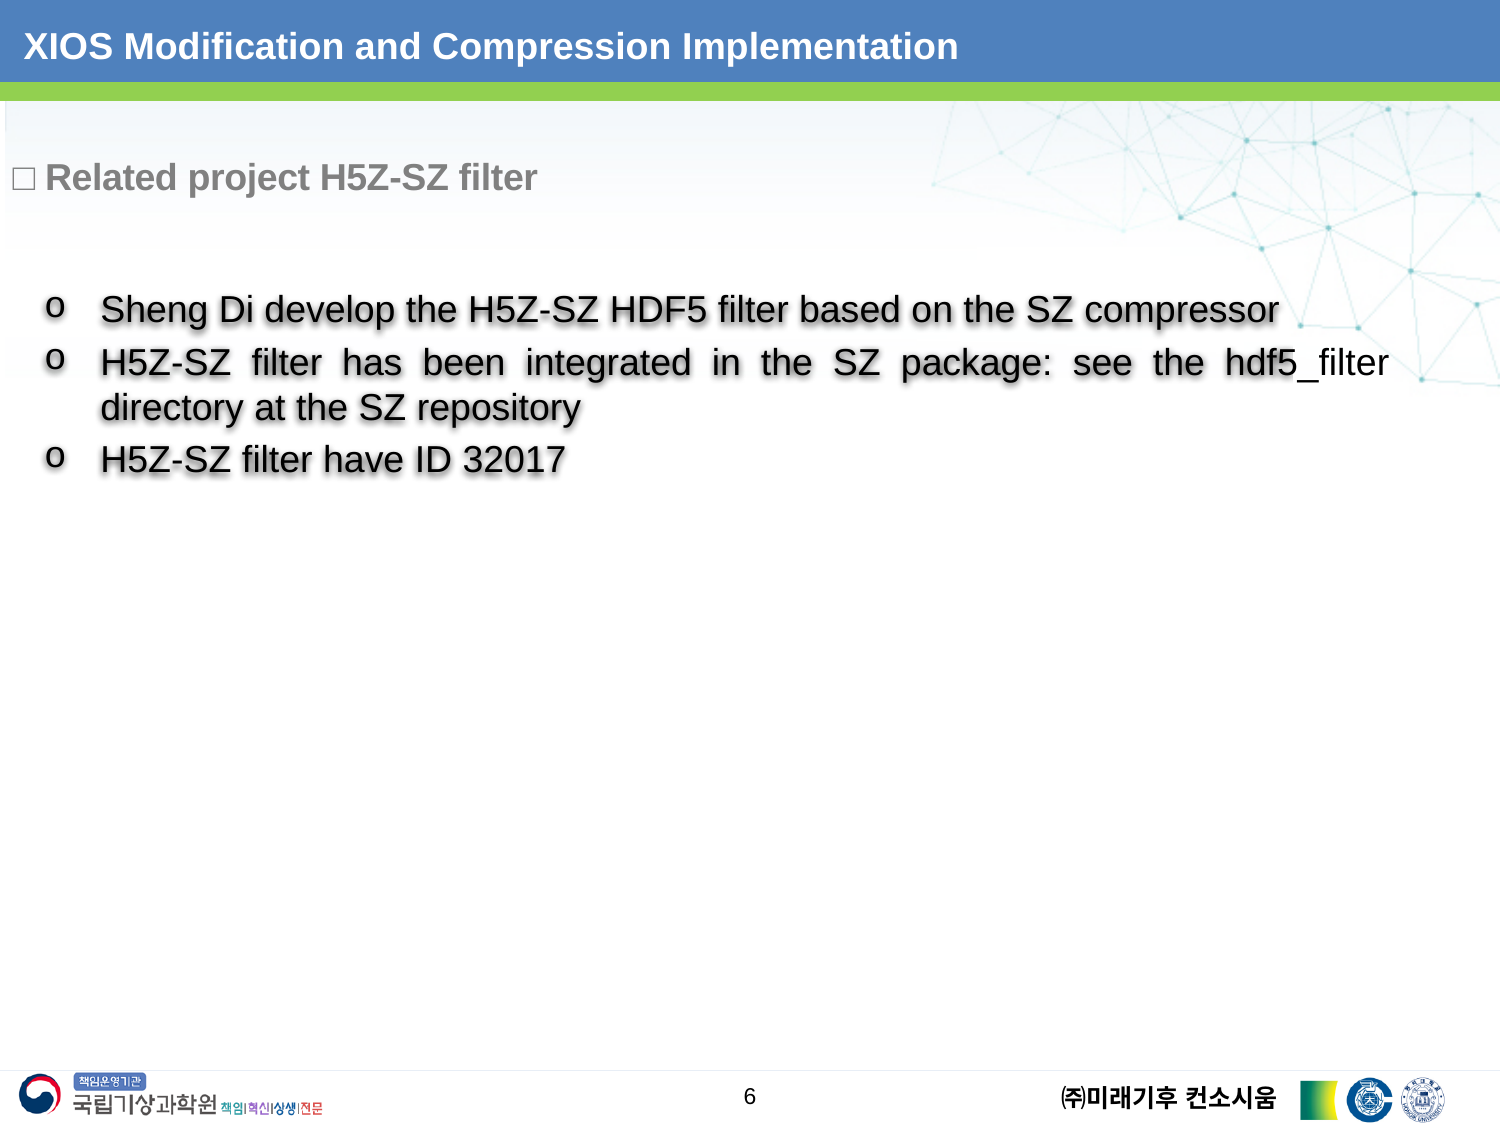

XIOS Modification and Compression Implementation
# □ Related project H5Z-SZ filter
Sheng Di develop the H5Z-SZ HDF5 filter based on the SZ compressor
H5Z-SZ filter has been integrated in the SZ package: see the hdf5_filter directory at the SZ repository
H5Z-SZ filter have ID 32017